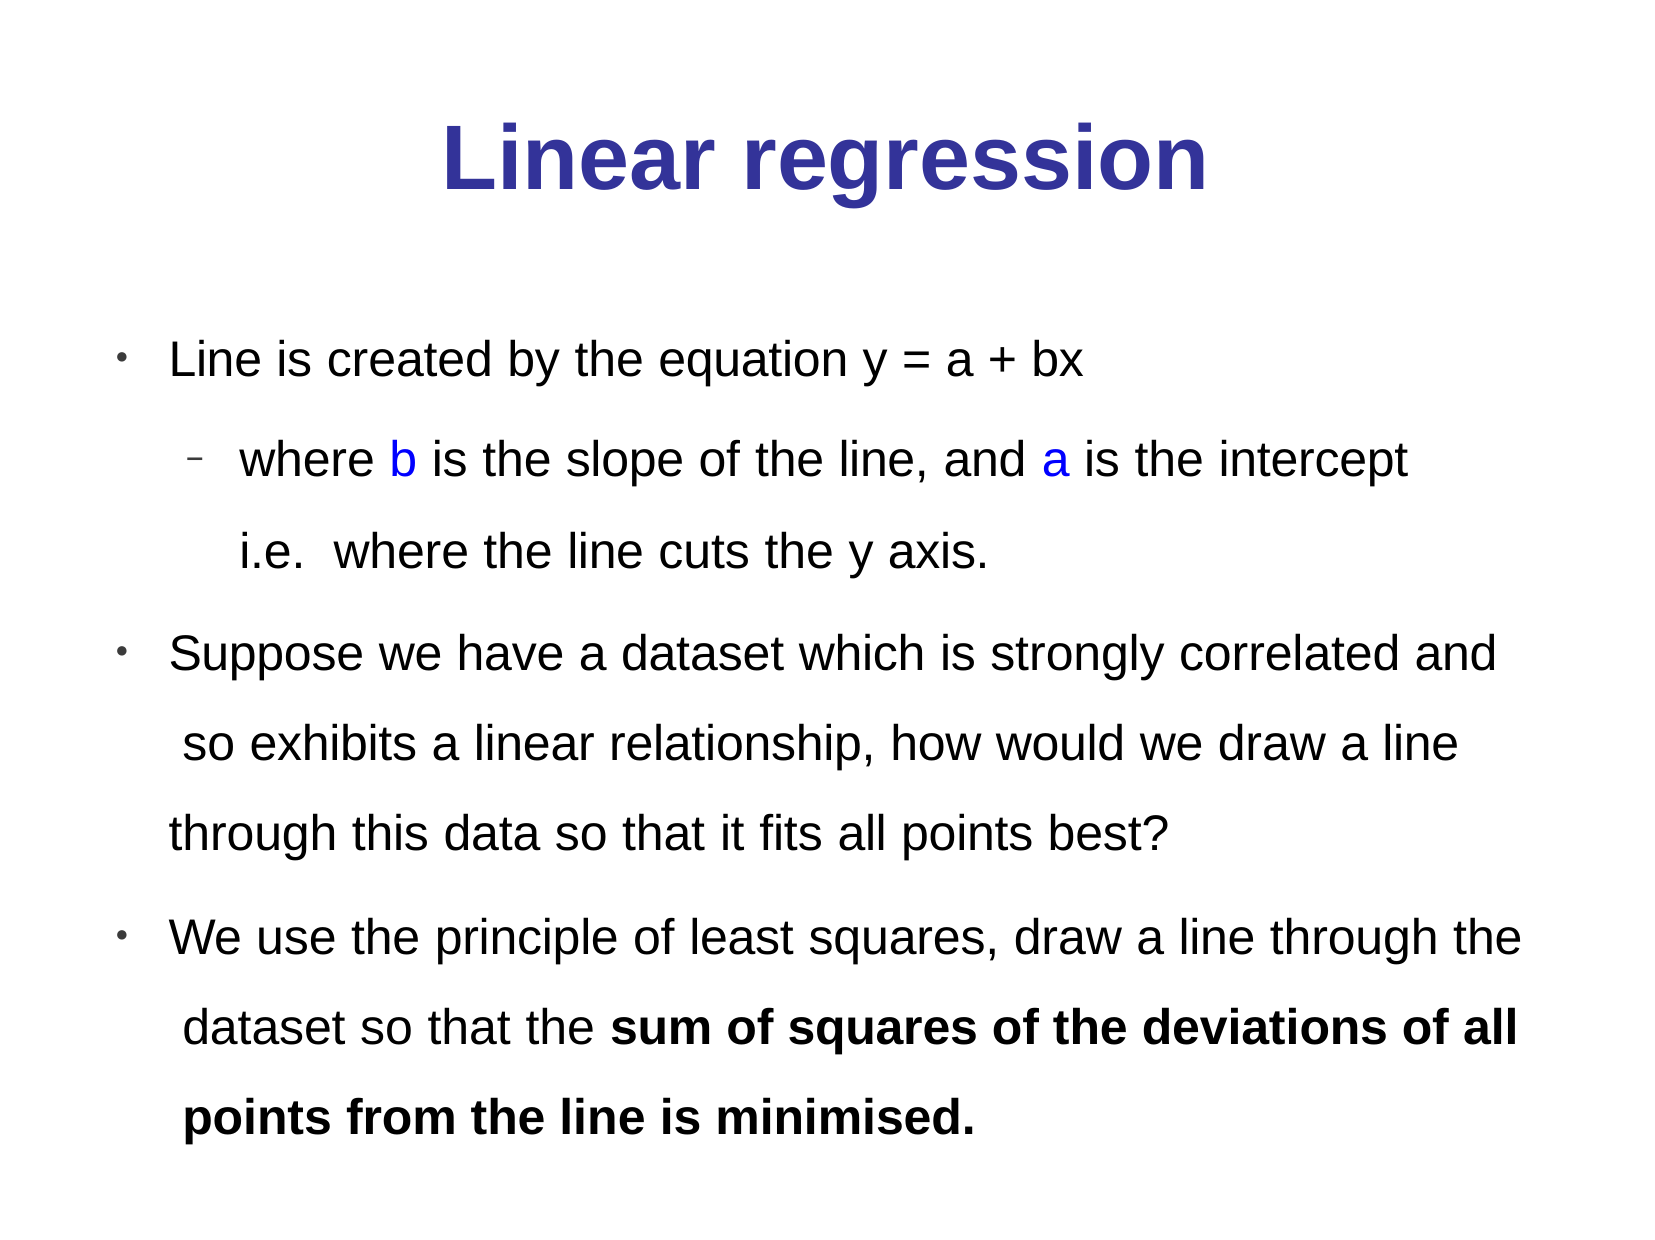

# Linear regression
Line is created by the equation y = a + bx
–	where b is the slope of the line, and a is the intercept i.e.  where the line cuts the y axis.
●
Suppose we have a dataset which is strongly correlated and  so exhibits a linear relationship, how would we draw a line  through this data so that it fits all points best?
●
We use the principle of least squares, draw a line through the  dataset so that the sum of squares of the deviations of all  points from the line is minimised.
●